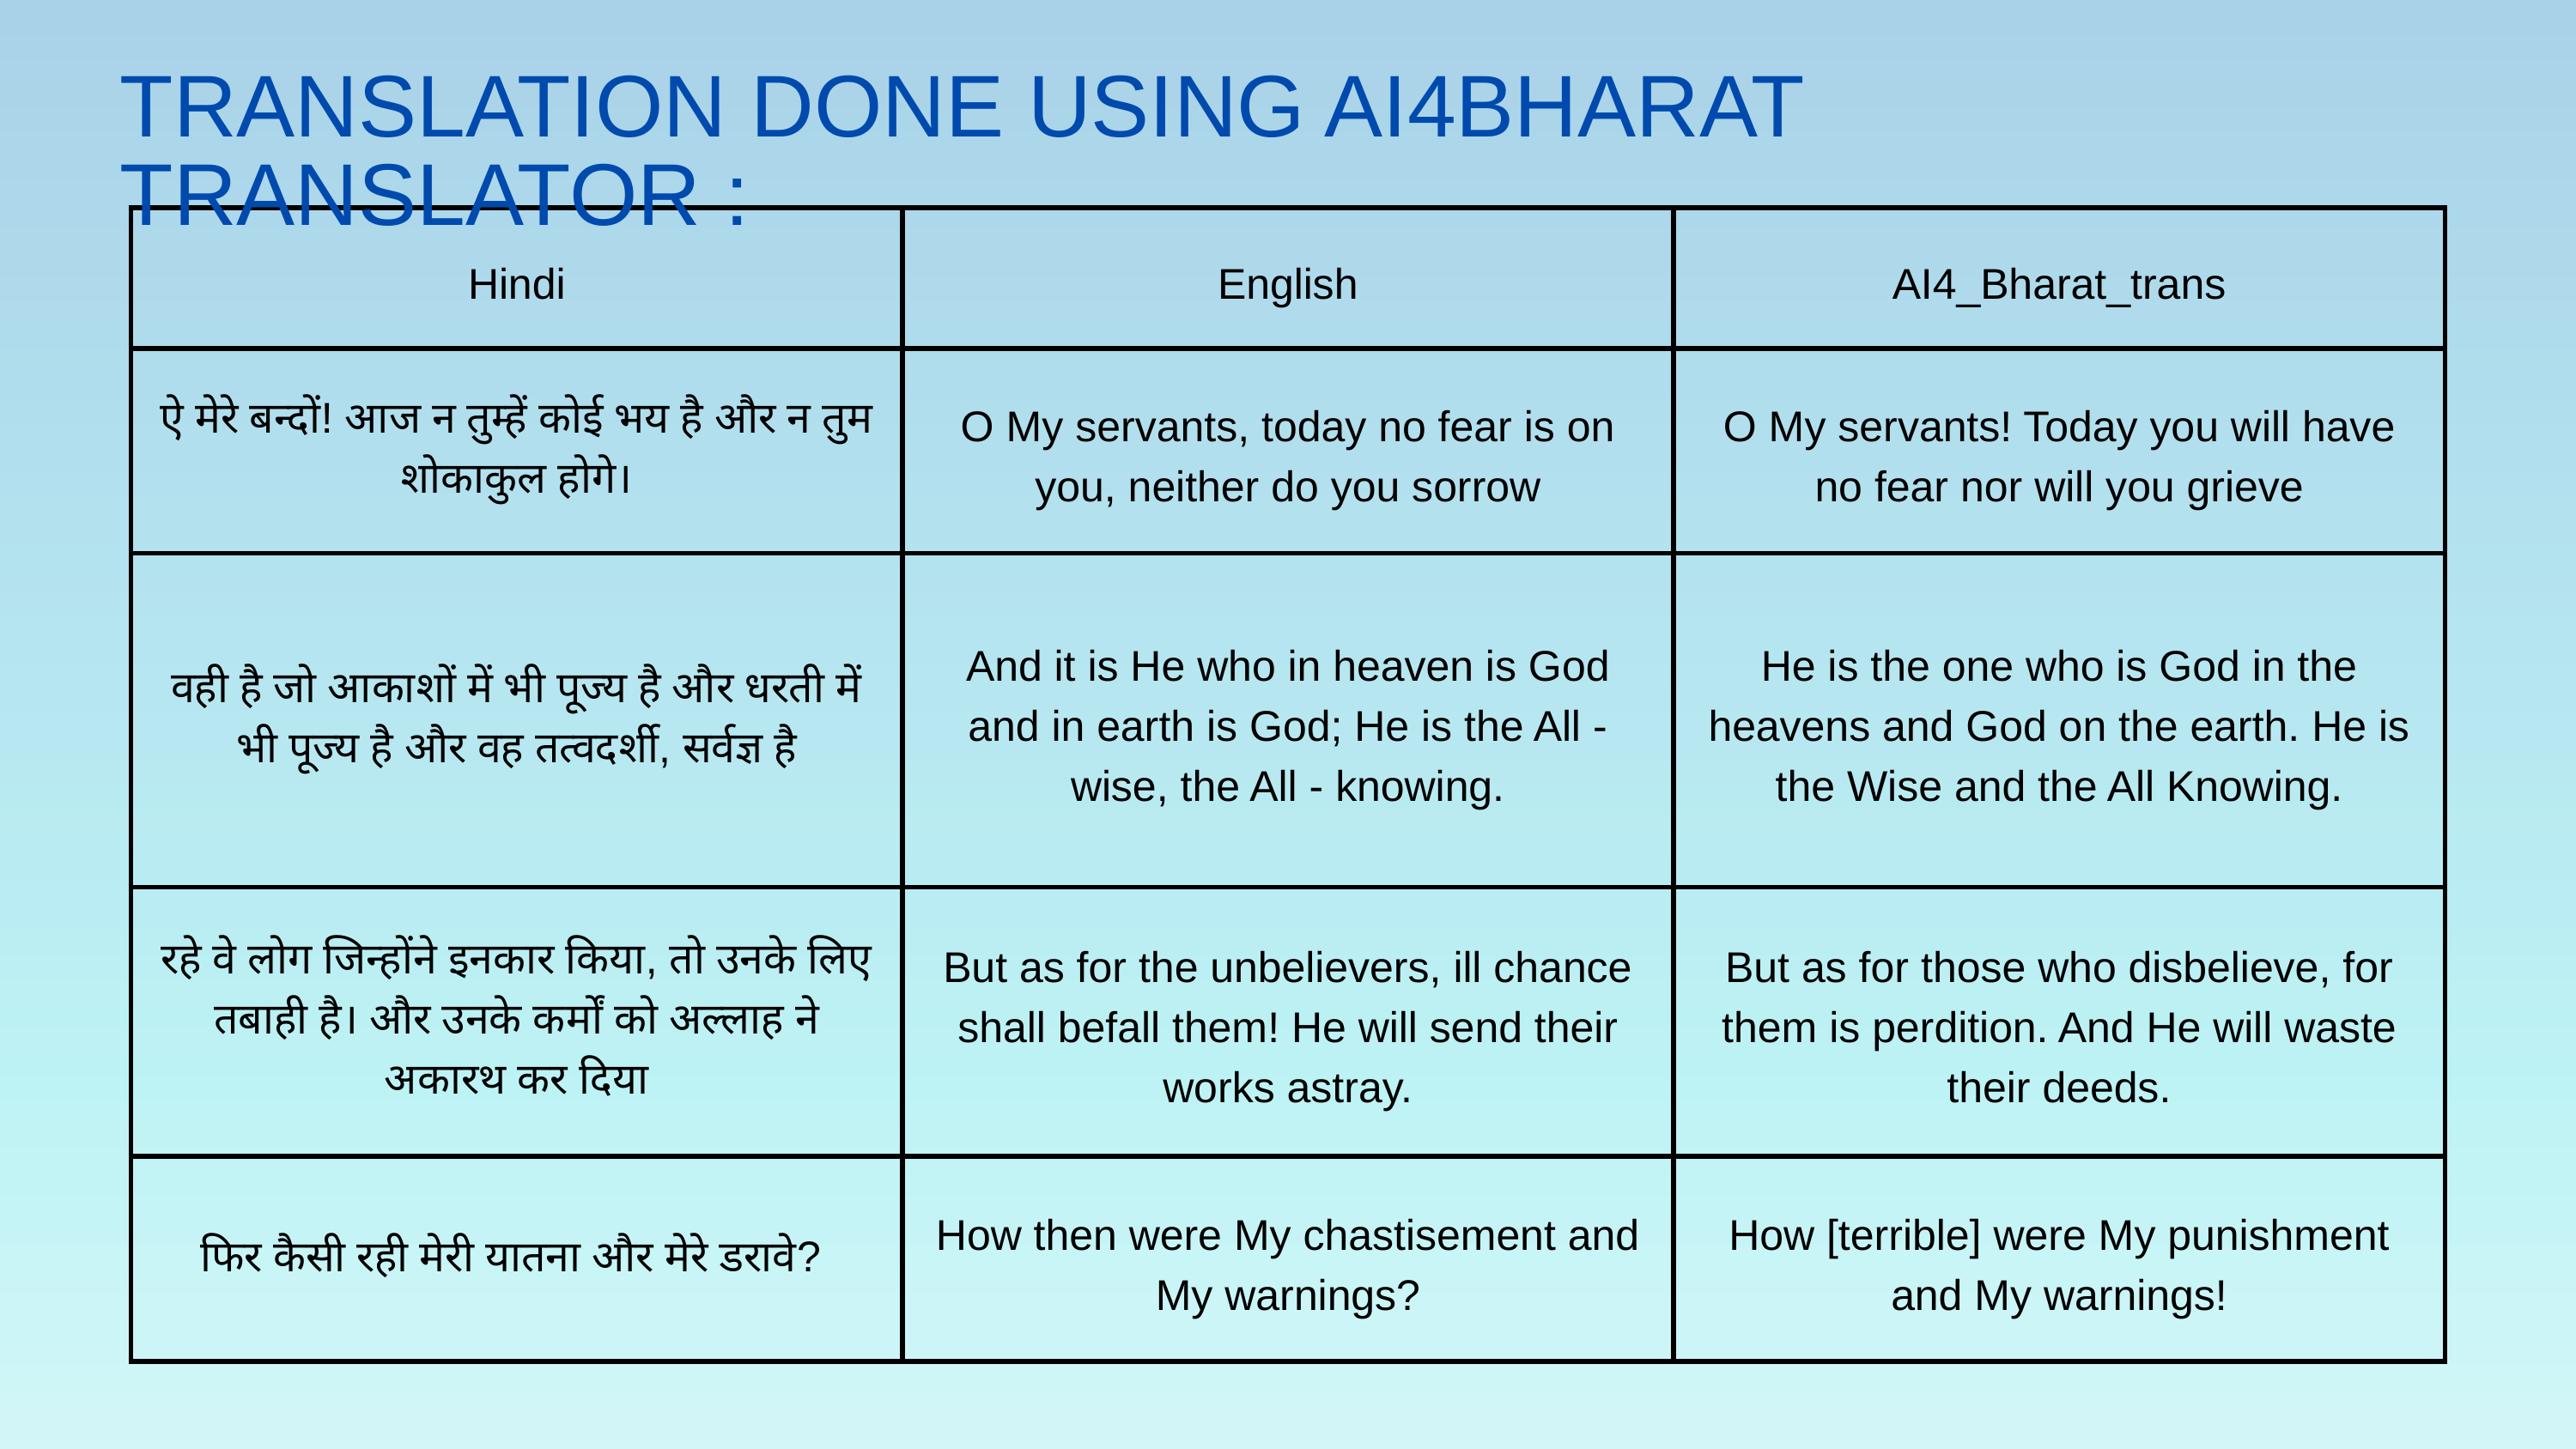

TRANSLATION DONE USING AI4BHARAT TRANSLATOR :
| Hindi | English | AI4\_Bharat\_trans |
| --- | --- | --- |
| ऐ मेरे बन्दों! आज न तुम्हें कोई भय है और न तुम शोकाकुल होगे। | O My servants, today no fear is on you, neither do you sorrow | O My servants! Today you will have no fear nor will you grieve |
| वही है जो आकाशों में भी पूज्य है और धरती में भी पूज्य है और वह तत्वदर्शी, सर्वज्ञ है | And it is He who in heaven is God and in earth is God; He is the All - wise, the All - knowing. | He is the one who is God in the heavens and God on the earth. He is the Wise and the All Knowing. |
| रहे वे लोग जिन्होंने इनकार किया, तो उनके लिए तबाही है। और उनके कर्मों को अल्लाह ने अकारथ कर दिया | But as for the unbelievers, ill chance shall befall them! He will send their works astray. | But as for those who disbelieve, for them is perdition. And He will waste their deeds. |
| फिर कैसी रही मेरी यातना और मेरे डरावे? | How then were My chastisement and My warnings? | How [terrible] were My punishment and My warnings! |